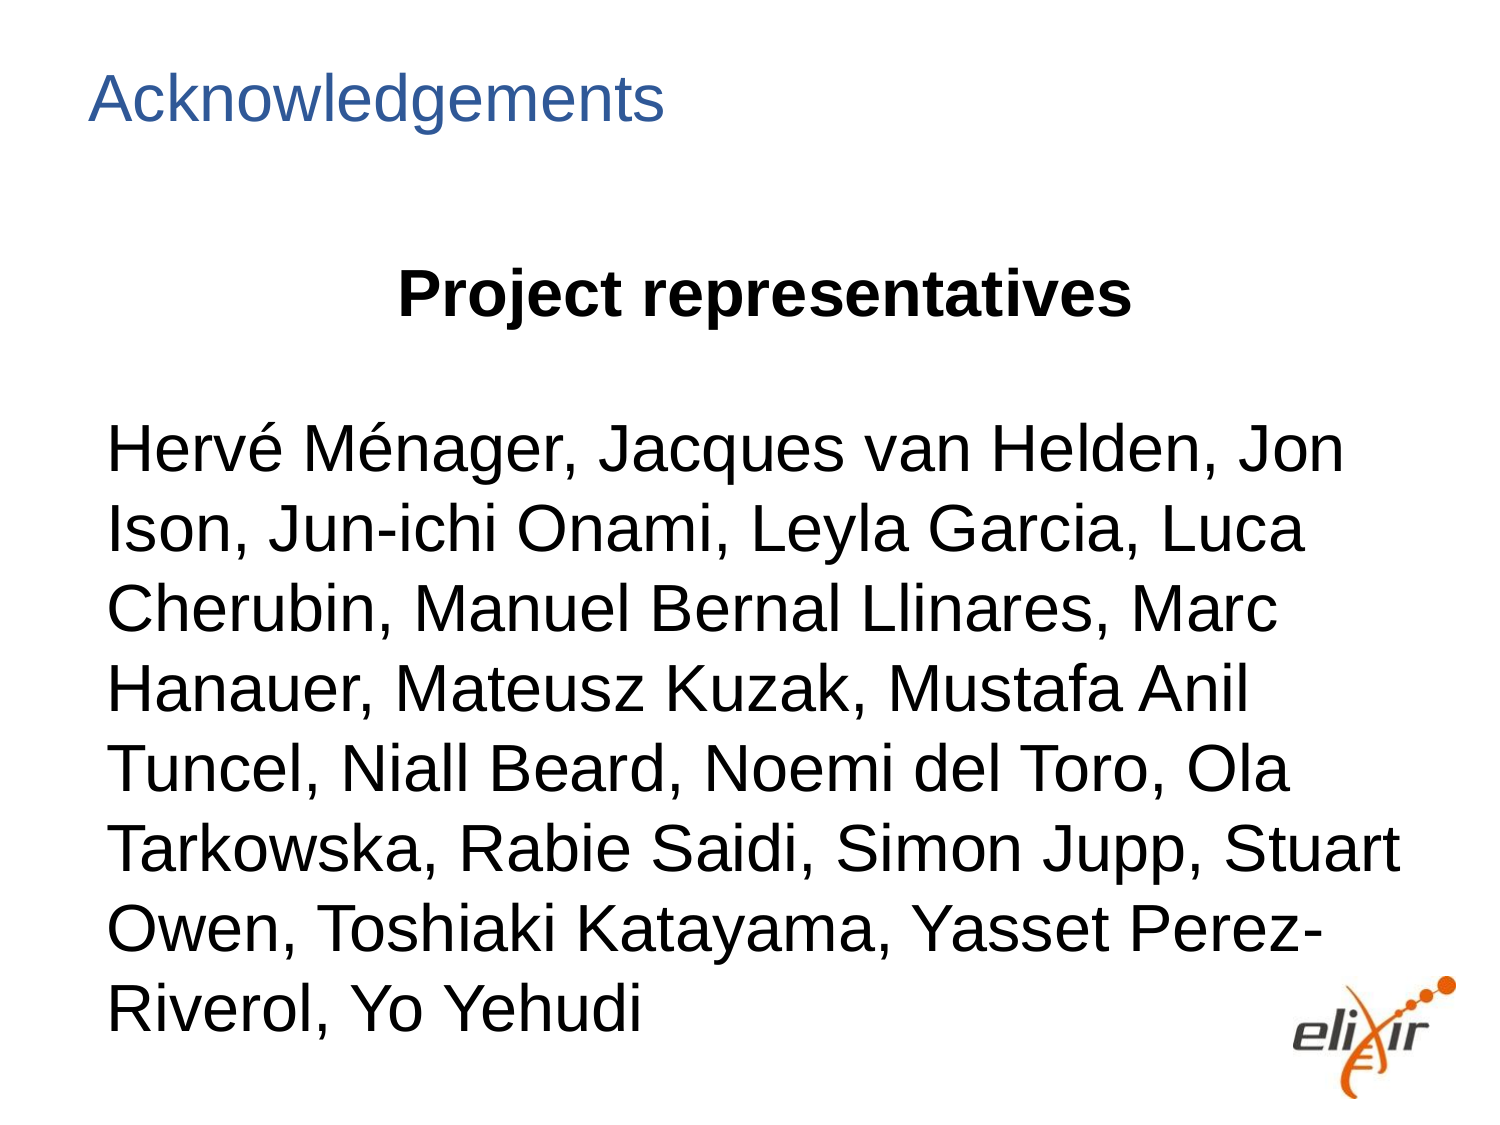

# Acknowledgements
Project representatives

Hervé Ménager, Jacques van Helden, Jon Ison, Jun-ichi Onami, Leyla Garcia, Luca Cherubin, Manuel Bernal Llinares, Marc Hanauer, Mateusz Kuzak, Mustafa Anil Tuncel, Niall Beard, Noemi del Toro, Ola Tarkowska, Rabie Saidi, Simon Jupp, Stuart Owen, Toshiaki Katayama, Yasset Perez-Riverol, Yo Yehudi